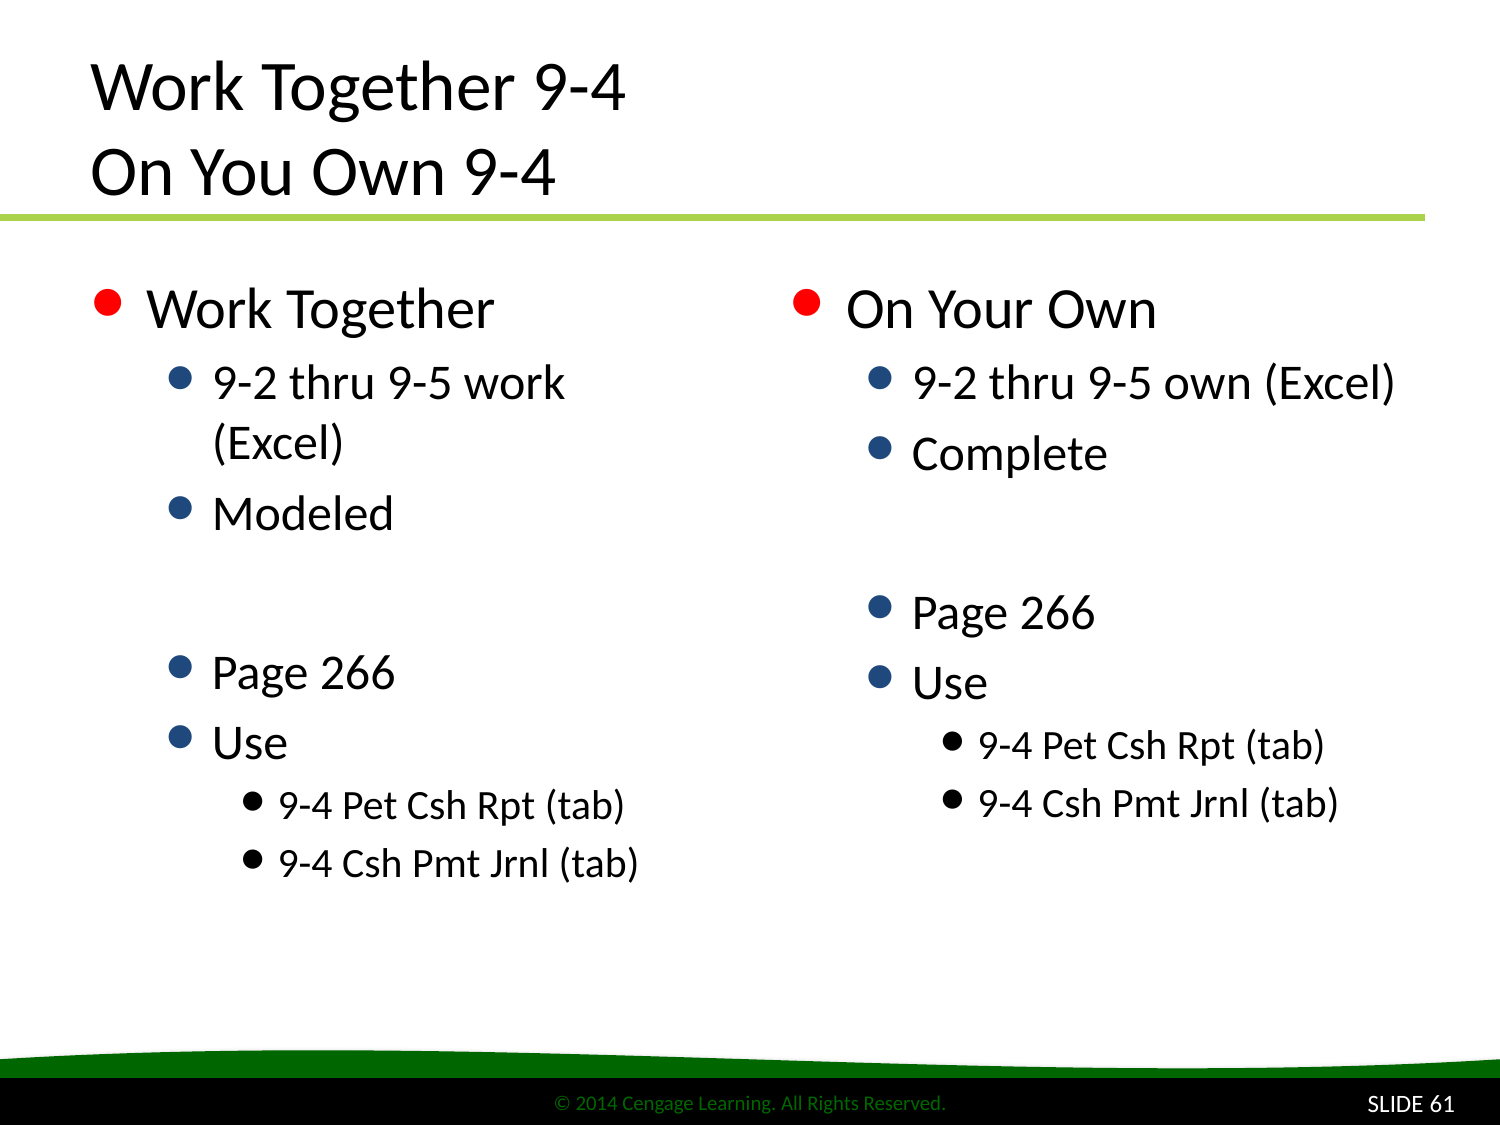

# Work Together 9-4 On You Own 9-4
Work Together
9-2 thru 9-5 work (Excel)
Modeled

Page 266
Use
9-4 Pet Csh Rpt (tab)
9-4 Csh Pmt Jrnl (tab)

On Your Own
9-2 thru 9-5 own (Excel)
Complete

Page 266
Use
9-4 Pet Csh Rpt (tab)
9-4 Csh Pmt Jrnl (tab)

SLIDE 61